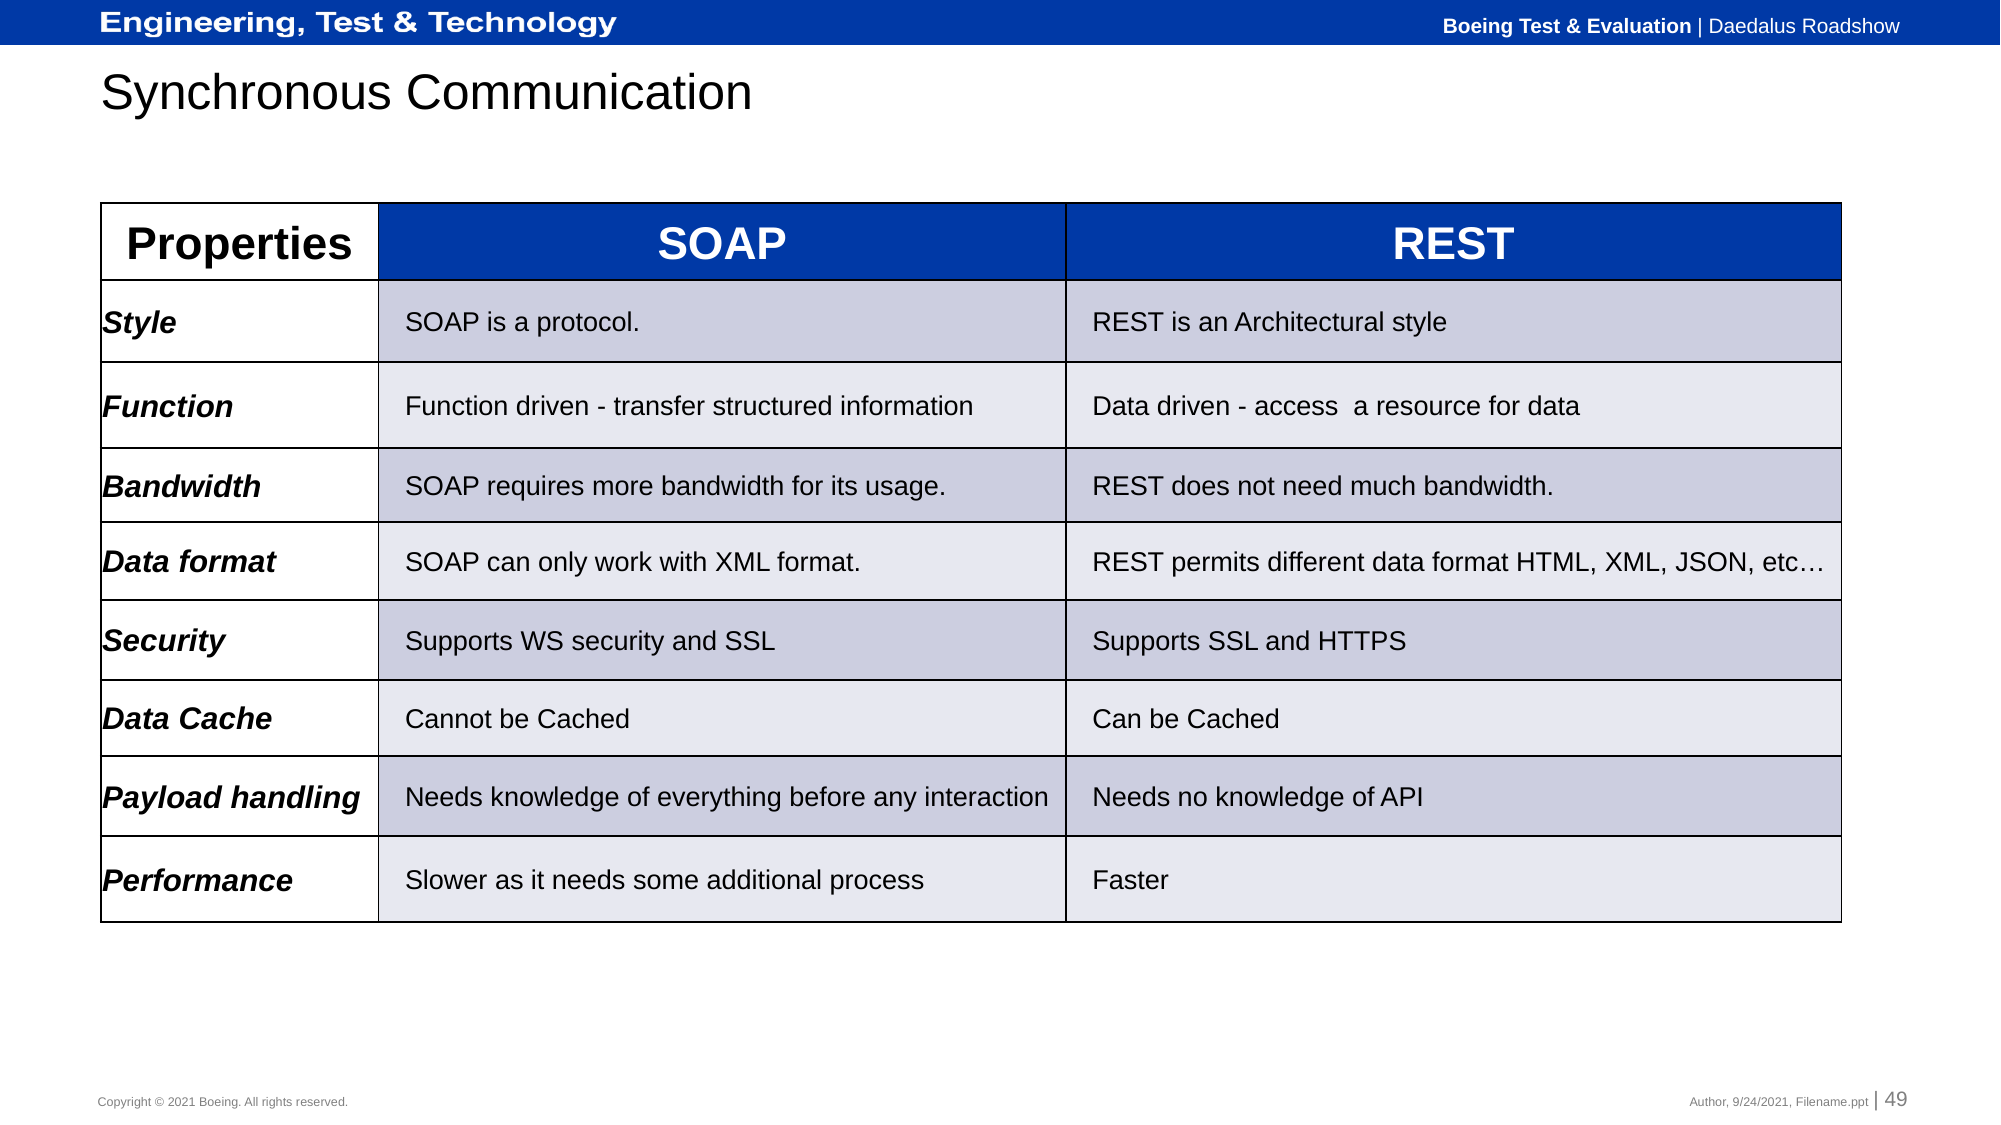

# Synchronous Communication
| Properties | SOAP | REST |
| --- | --- | --- |
| Style | SOAP is a protocol. | REST is an Architectural style |
| Function | Function driven - transfer structured information | Data driven - access a resource for data |
| Bandwidth | SOAP requires more bandwidth for its usage. | REST does not need much bandwidth. |
| Data format | SOAP can only work with XML format. | REST permits different data format HTML, XML, JSON, etc… |
| Security | Supports WS security and SSL | Supports SSL and HTTPS |
| Data Cache | Cannot be Cached | Can be Cached |
| Payload handling | Needs knowledge of everything before any interaction | Needs no knowledge of API |
| Performance | Slower as it needs some additional process | Faster |
Author, 9/24/2021, Filename.ppt | 49